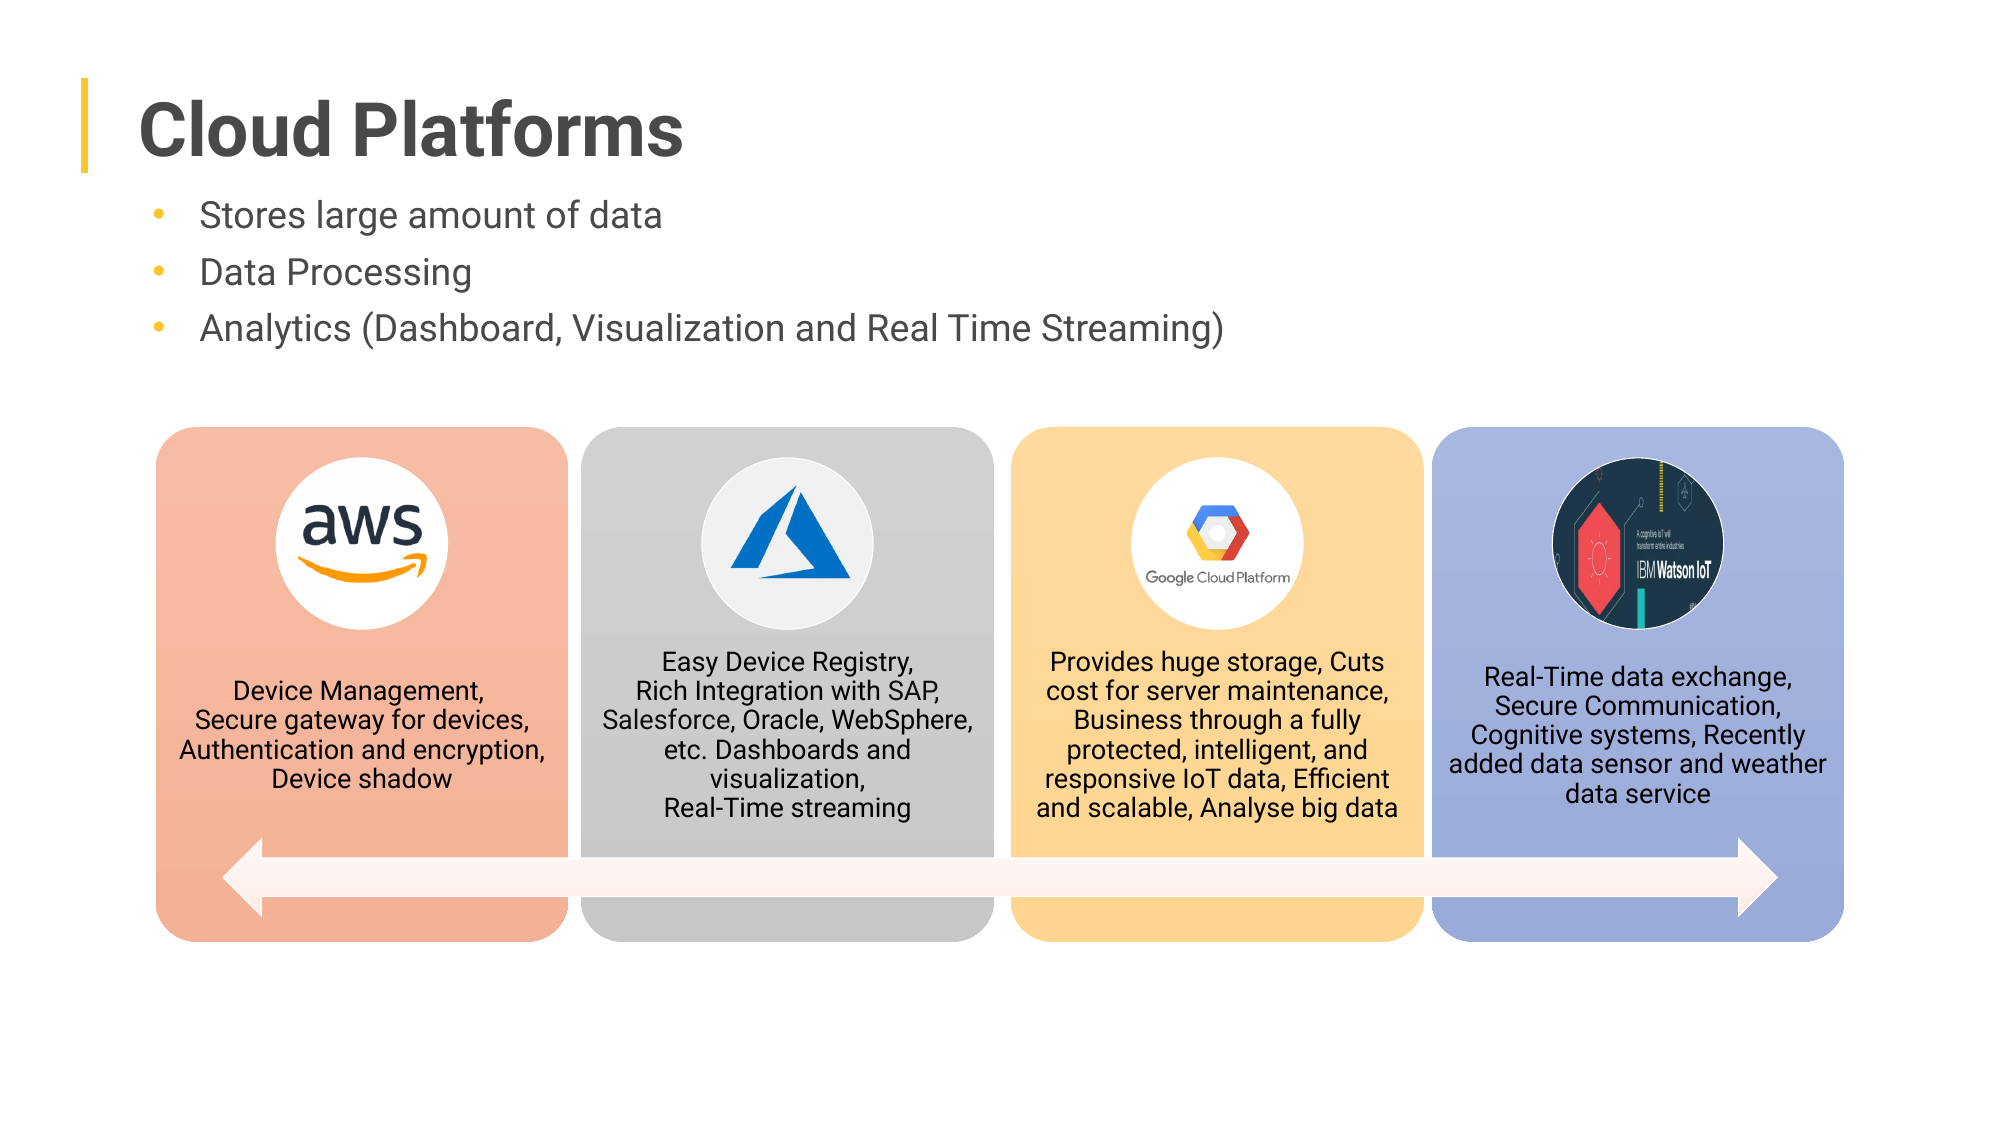

Cloud Platforms
Stores large amount of data
Data Processing
Analytics (Dashboard, Visualization and Real Time Streaming)

Device Management,
Secure gateway for devices,
Authentication and encryption,
Device shadow
Easy Device Registry,
Rich Integration with SAP, Salesforce, Oracle, WebSphere, etc. Dashboards and visualization,
Real-Time streaming
Provides huge storage, Cuts cost for server maintenance, Business through a fully protected, intelligent, and responsive IoT data, Efficient and scalable, Analyse big data
Real-Time data exchange, Secure Communication, Cognitive systems, Recently added data sensor and weather data service